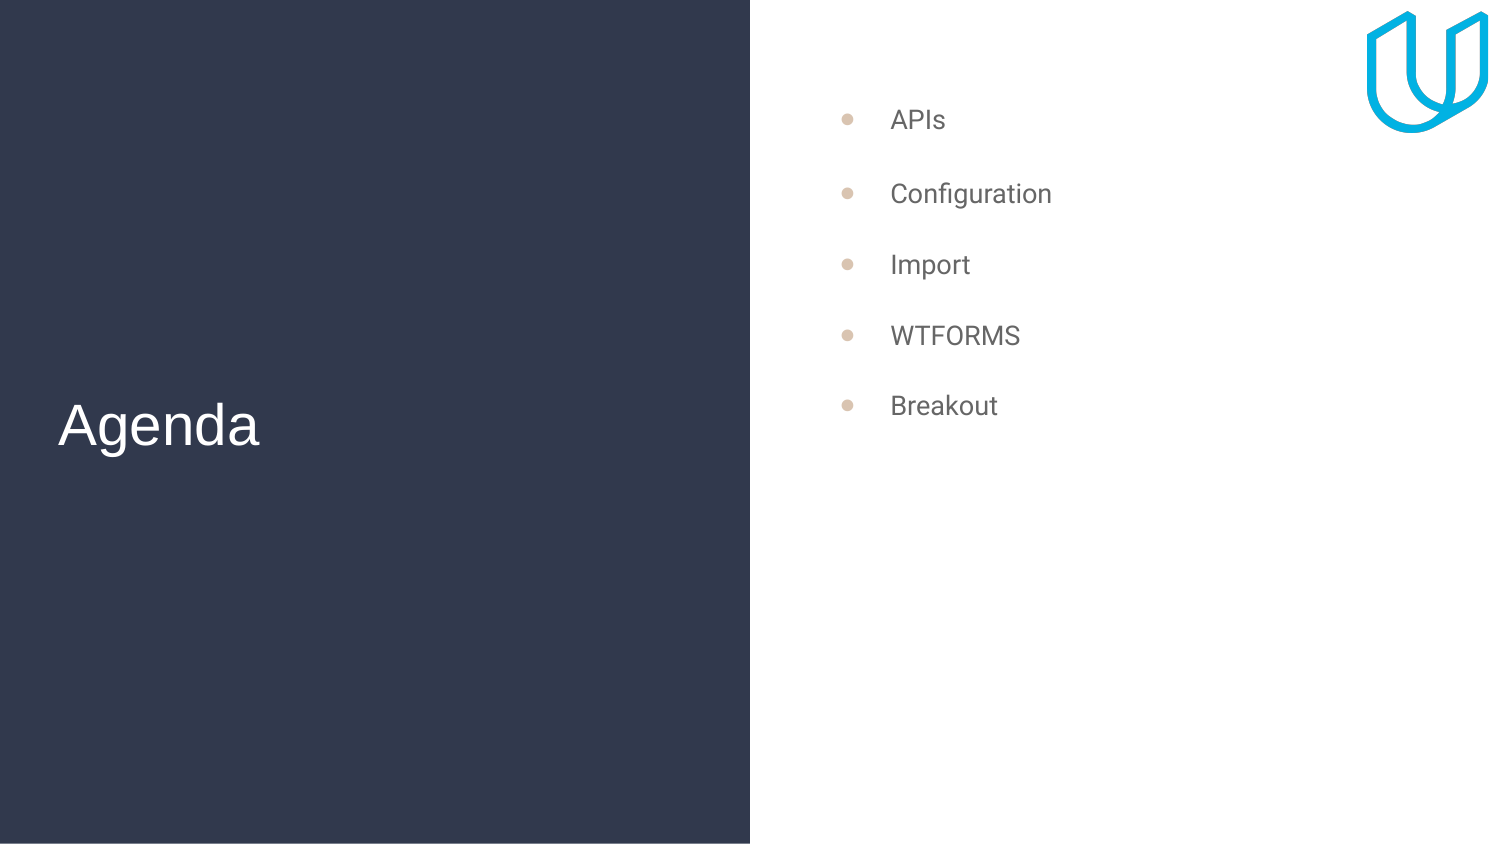

APIs

Configuration
Import
WTFORMS
Breakout

# Agenda